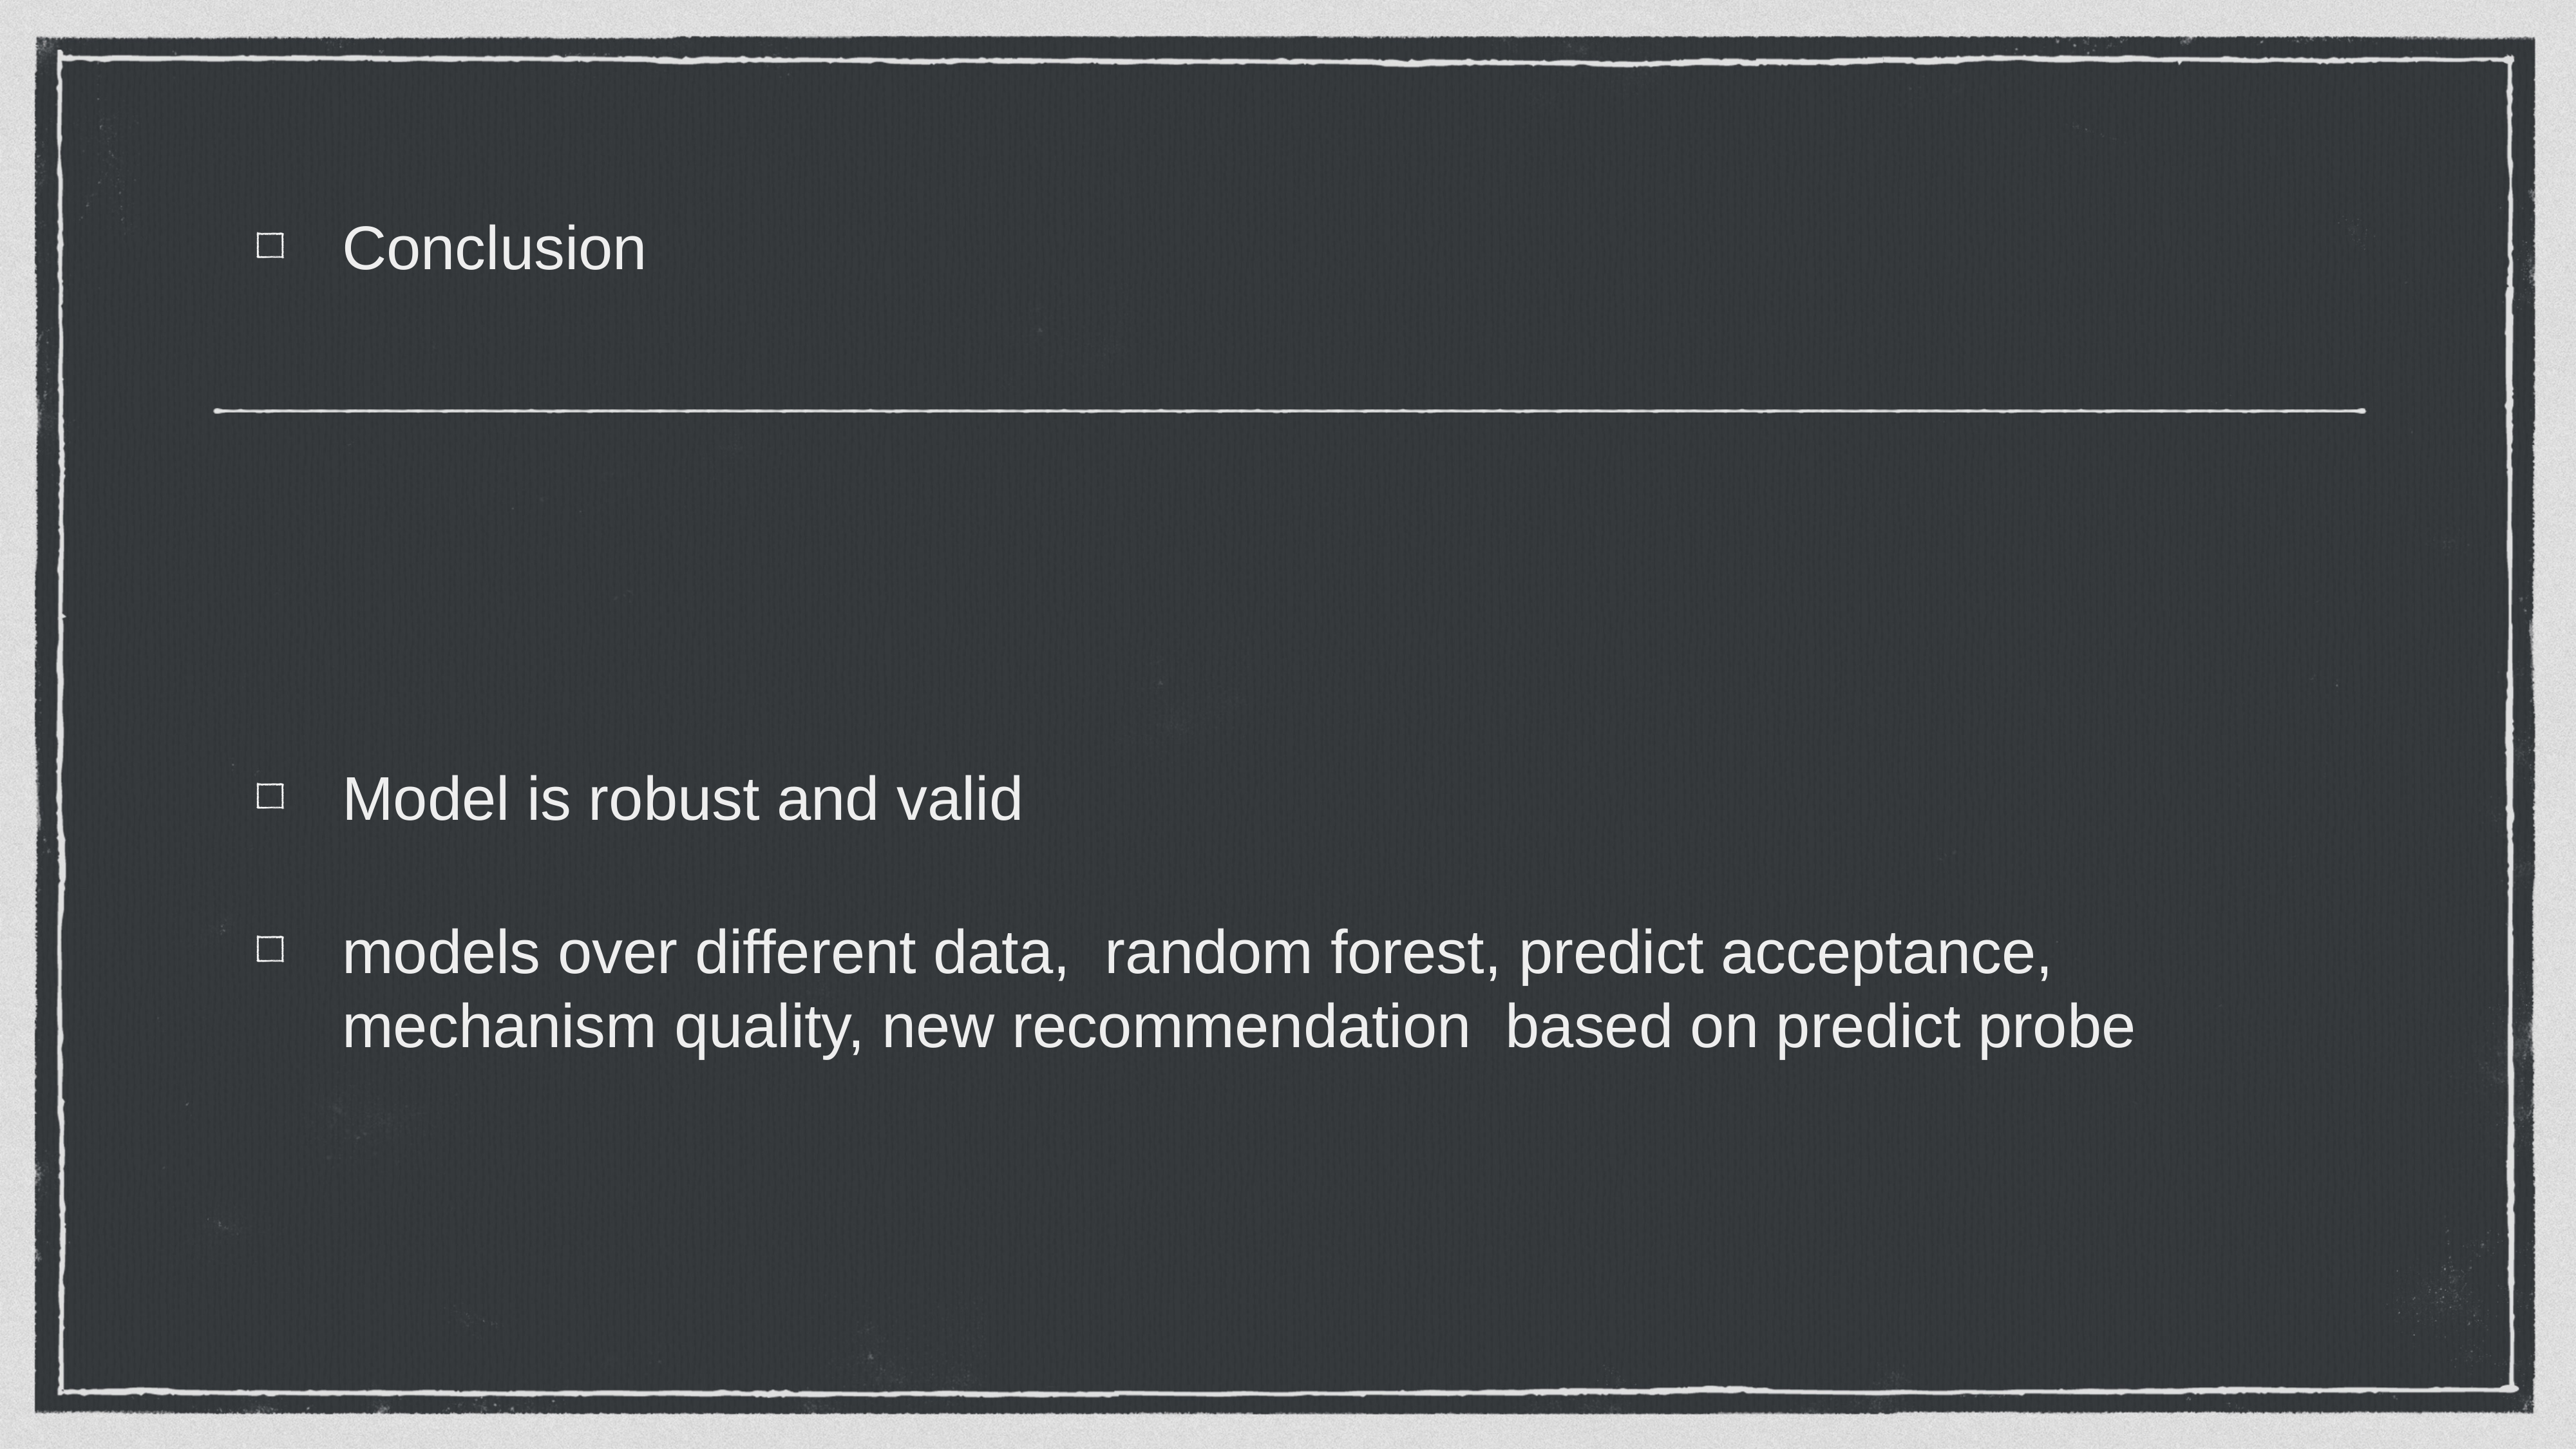

# Conclusion
Model is robust and valid
models over different data,  random forest, predict acceptance, mechanism quality, new recommendation  based on predict probe